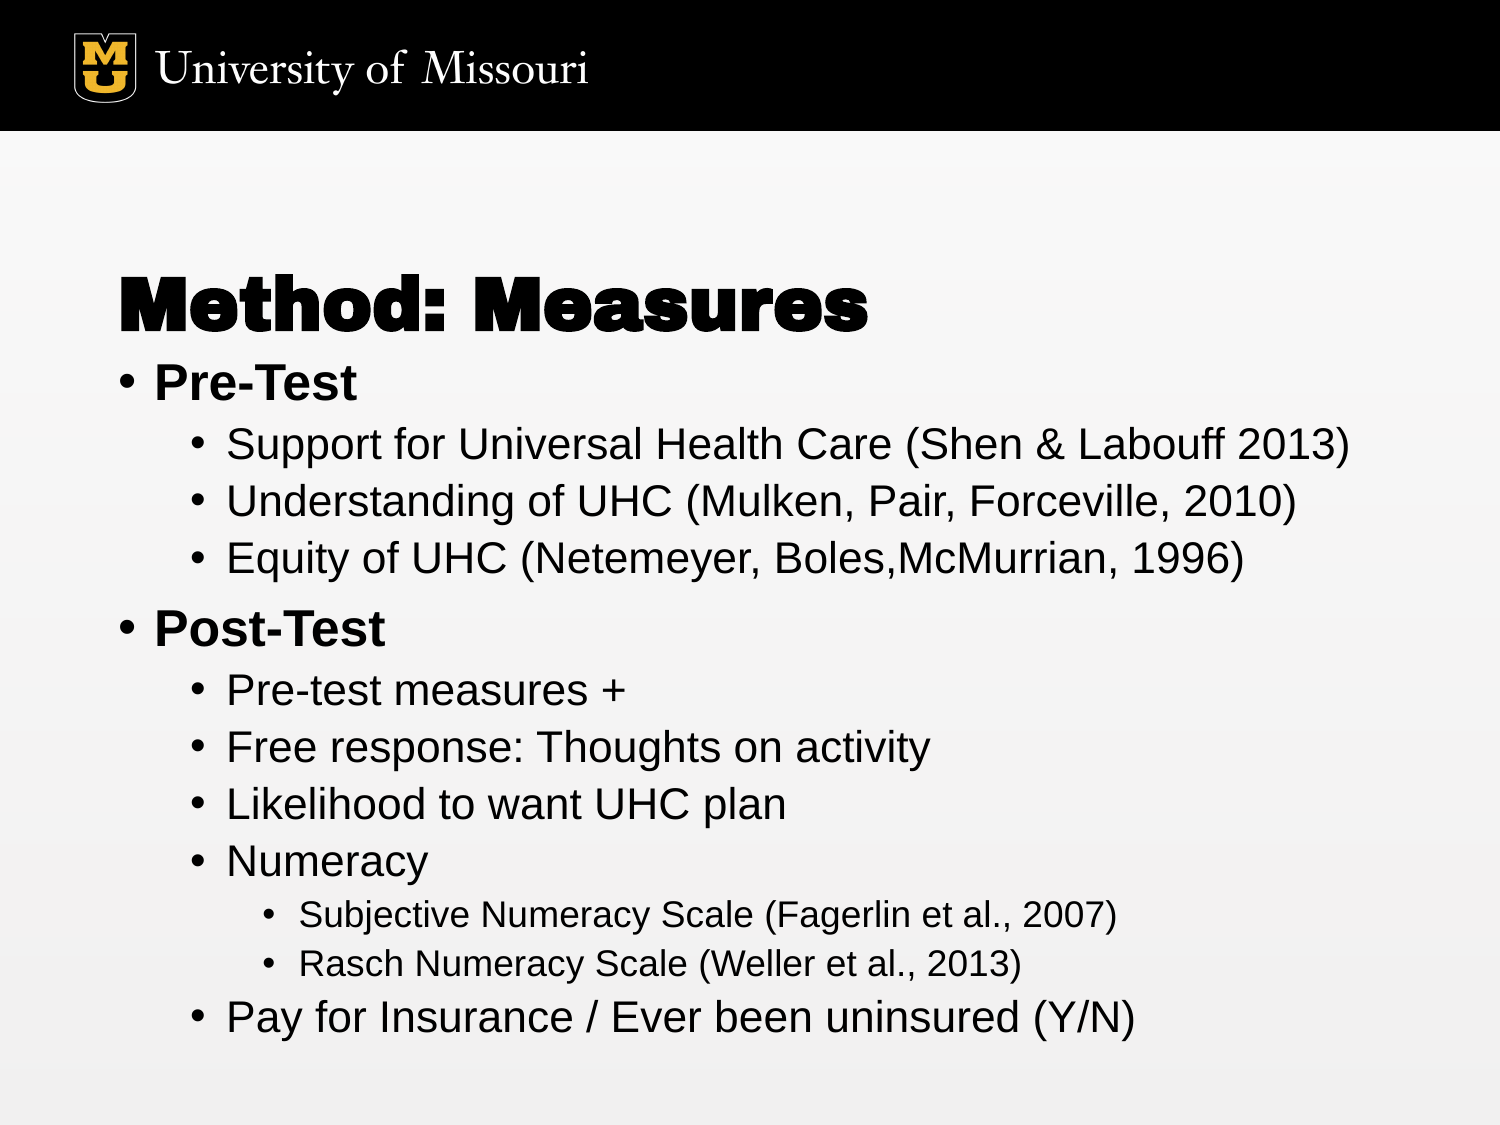

# Method: Measures
Pre-Test
Support for Universal Health Care (Shen & Labouff 2013)
Understanding of UHC (Mulken, Pair, Forceville, 2010)
Equity of UHC (Netemeyer, Boles,McMurrian, 1996)
Post-Test
Pre-test measures +
Free response: Thoughts on activity
Likelihood to want UHC plan
Numeracy
Subjective Numeracy Scale (Fagerlin et al., 2007)
Rasch Numeracy Scale (Weller et al., 2013)
Pay for Insurance / Ever been uninsured (Y/N)